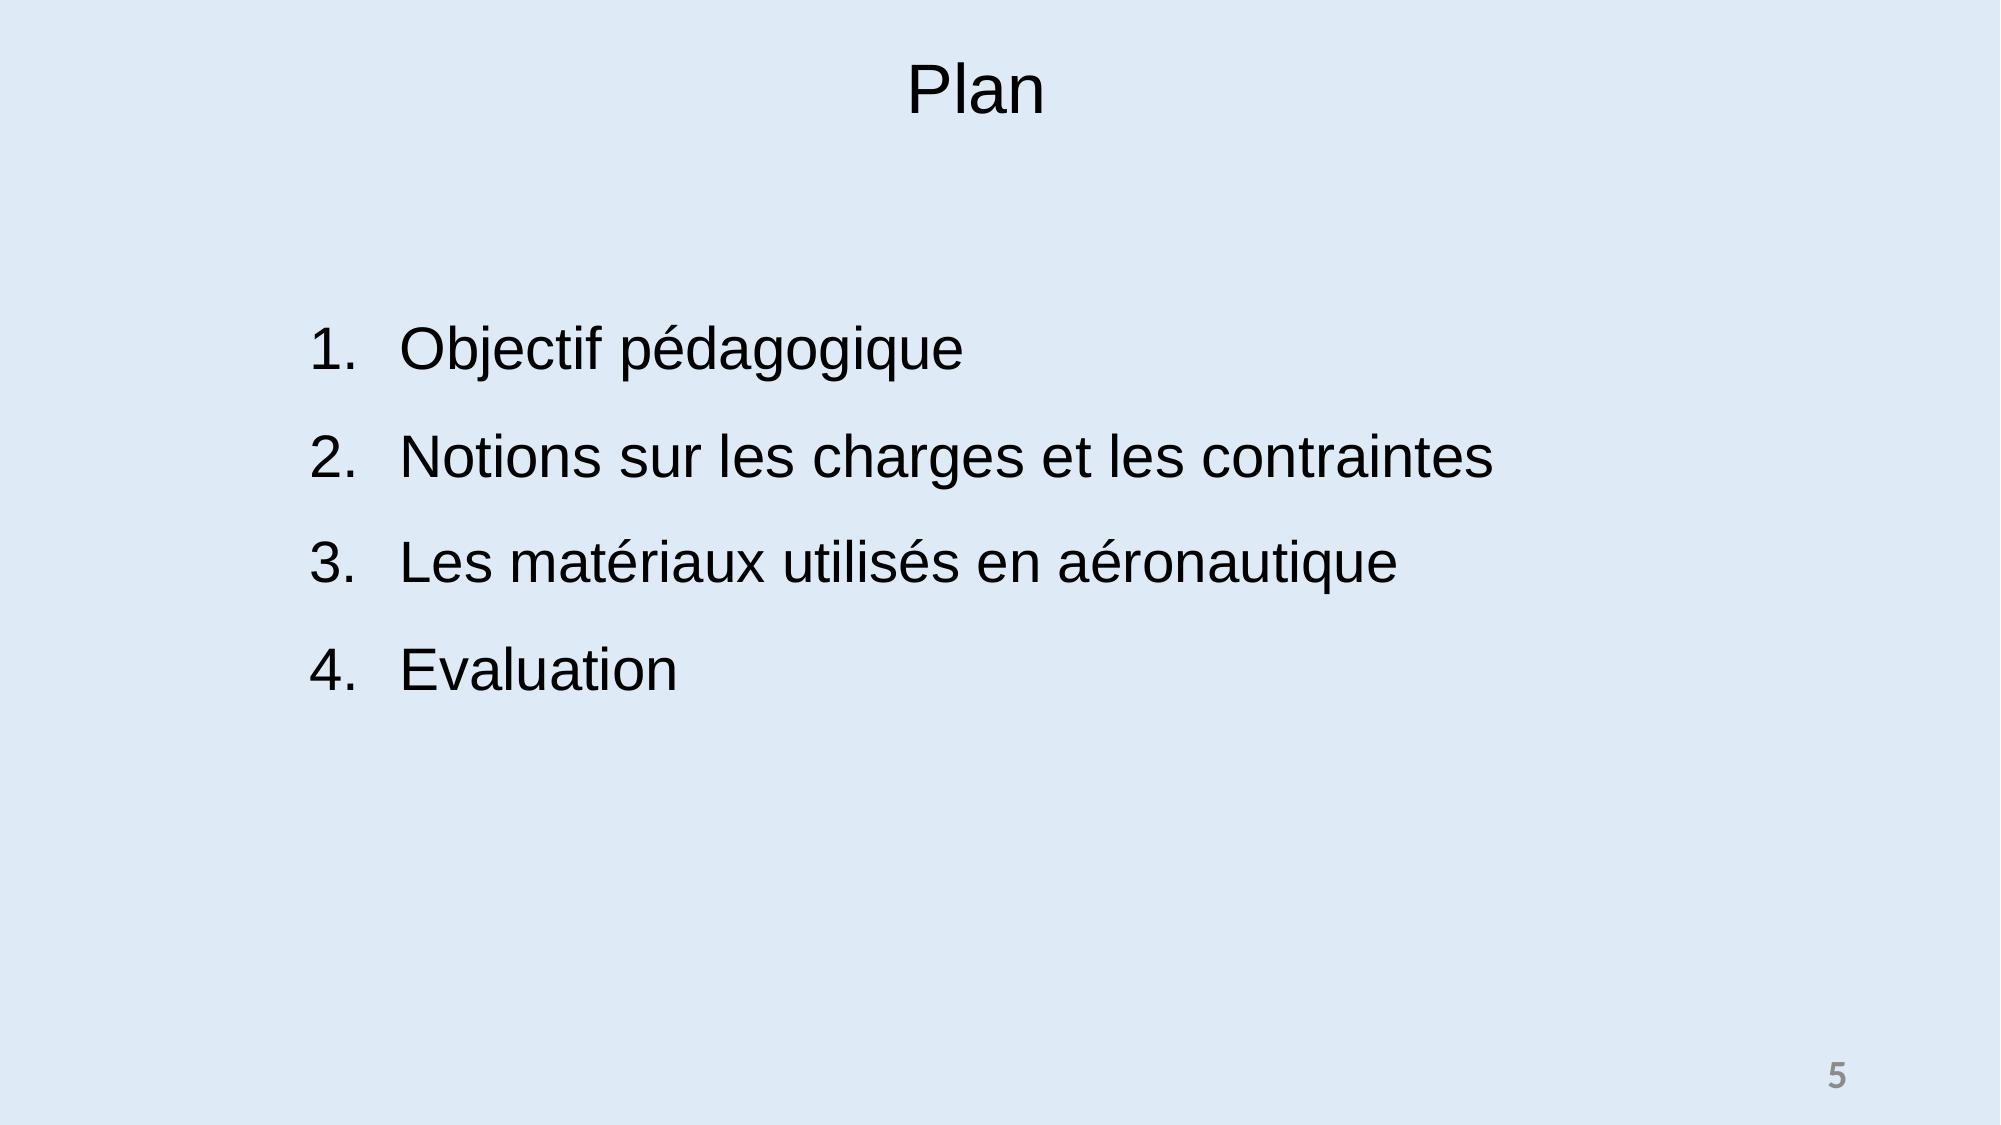

Plan
Objectif pédagogique
Notions sur les charges et les contraintes
Les matériaux utilisés en aéronautique
Evaluation
5